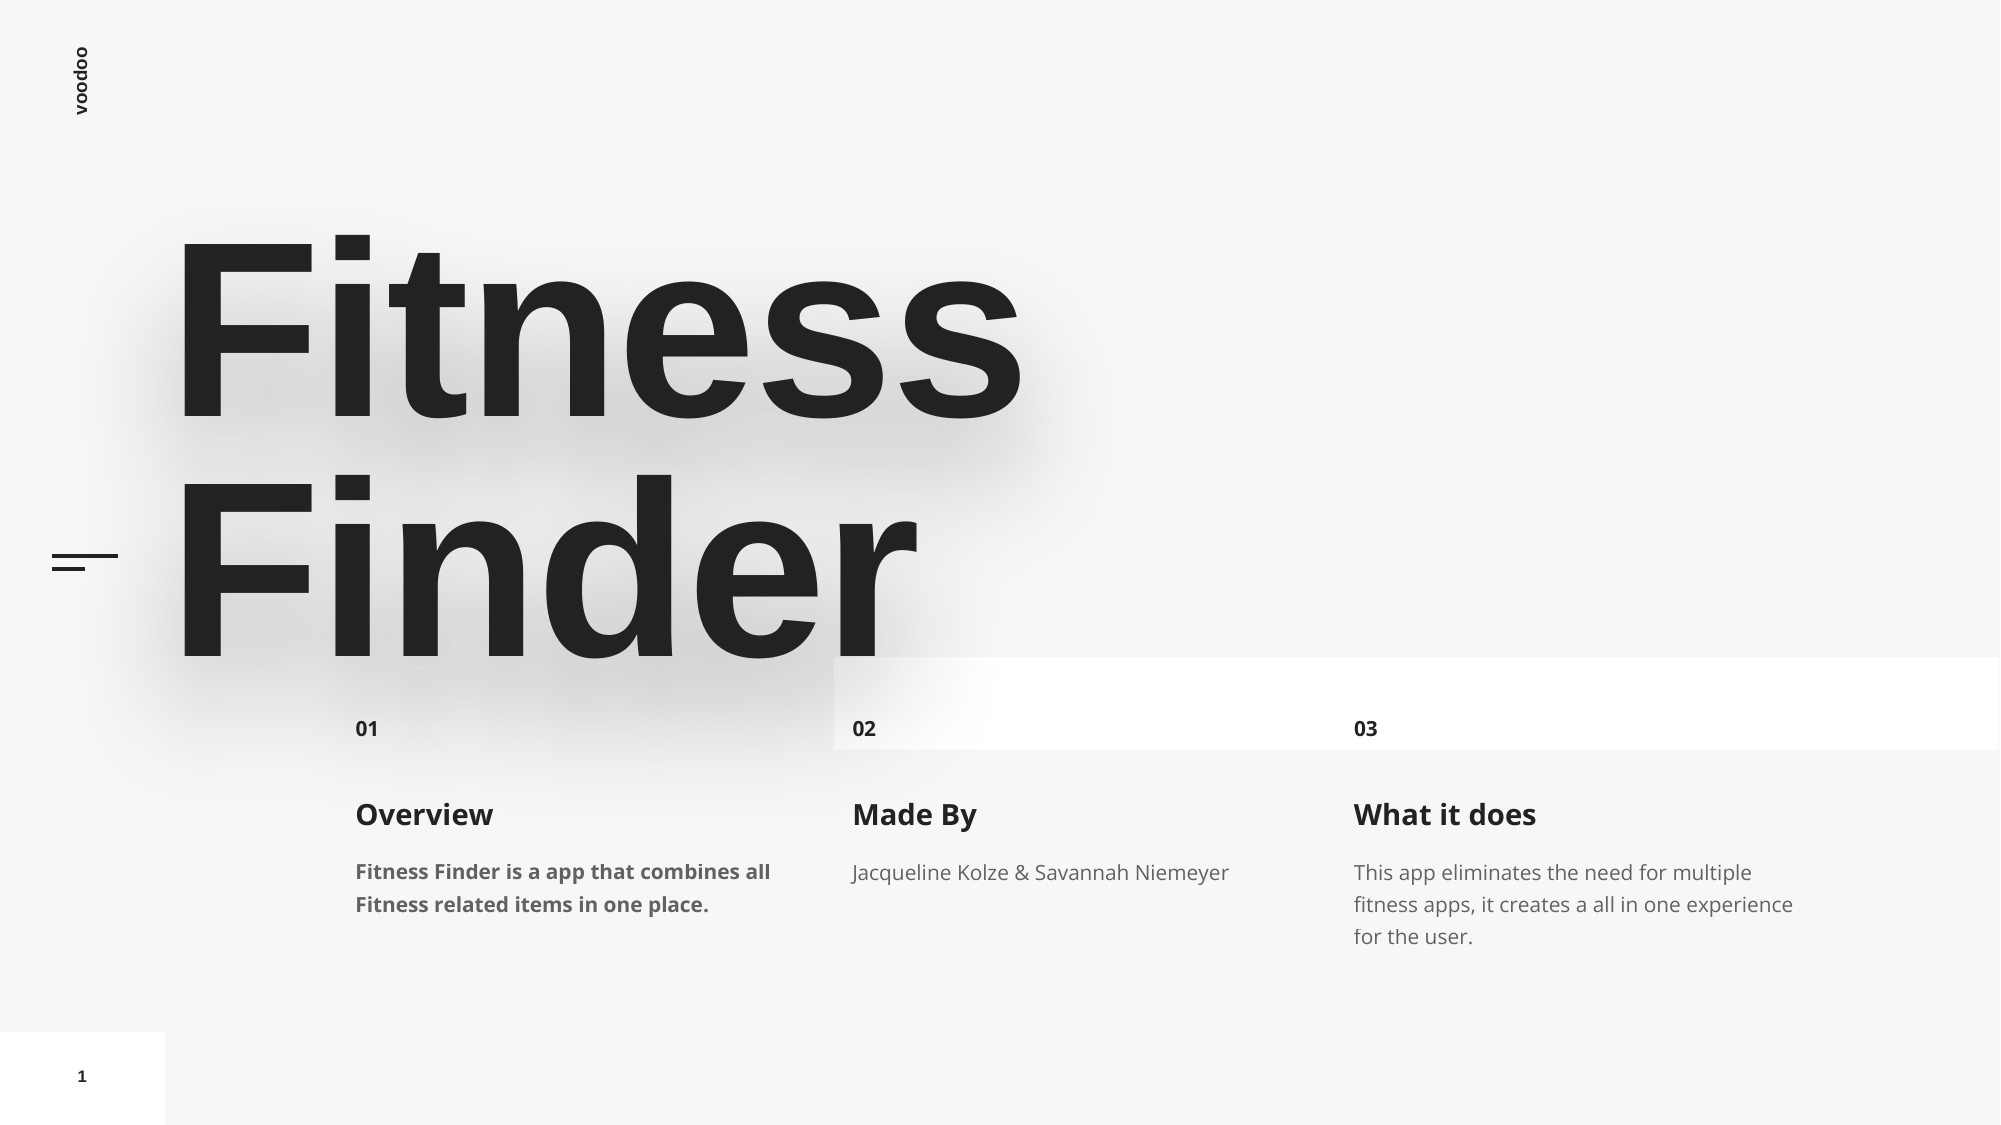

# Fitness Finder

01
02
03
Overview
Fitness Finder is a app that combines all Fitness related items in one place.
Made By
Jacqueline Kolze & Savannah Niemeyer
What it does
This app eliminates the need for multiple fitness apps, it creates a all in one experience for the user.